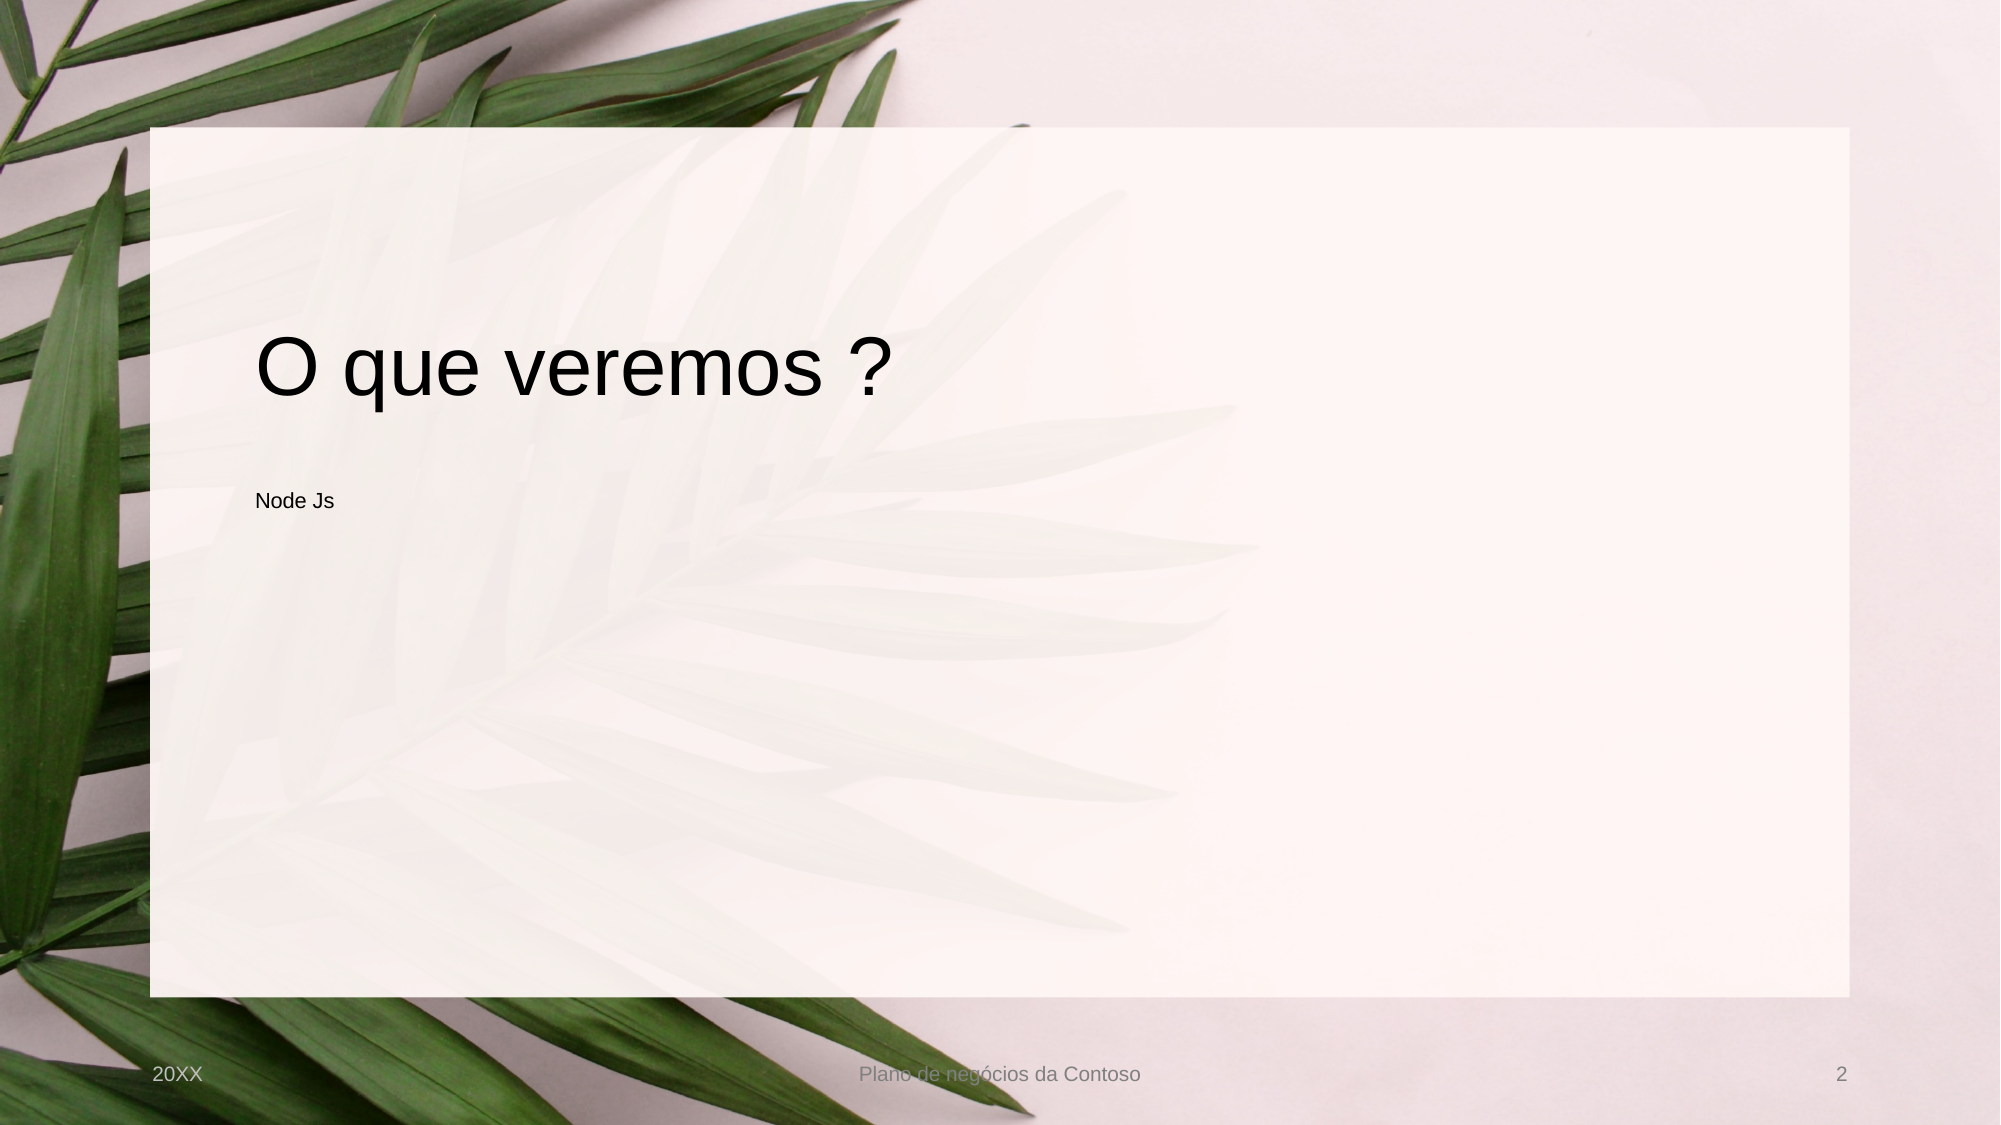

# O que veremos ?
Node Js

20XX
Plano de negócios da Contoso
2